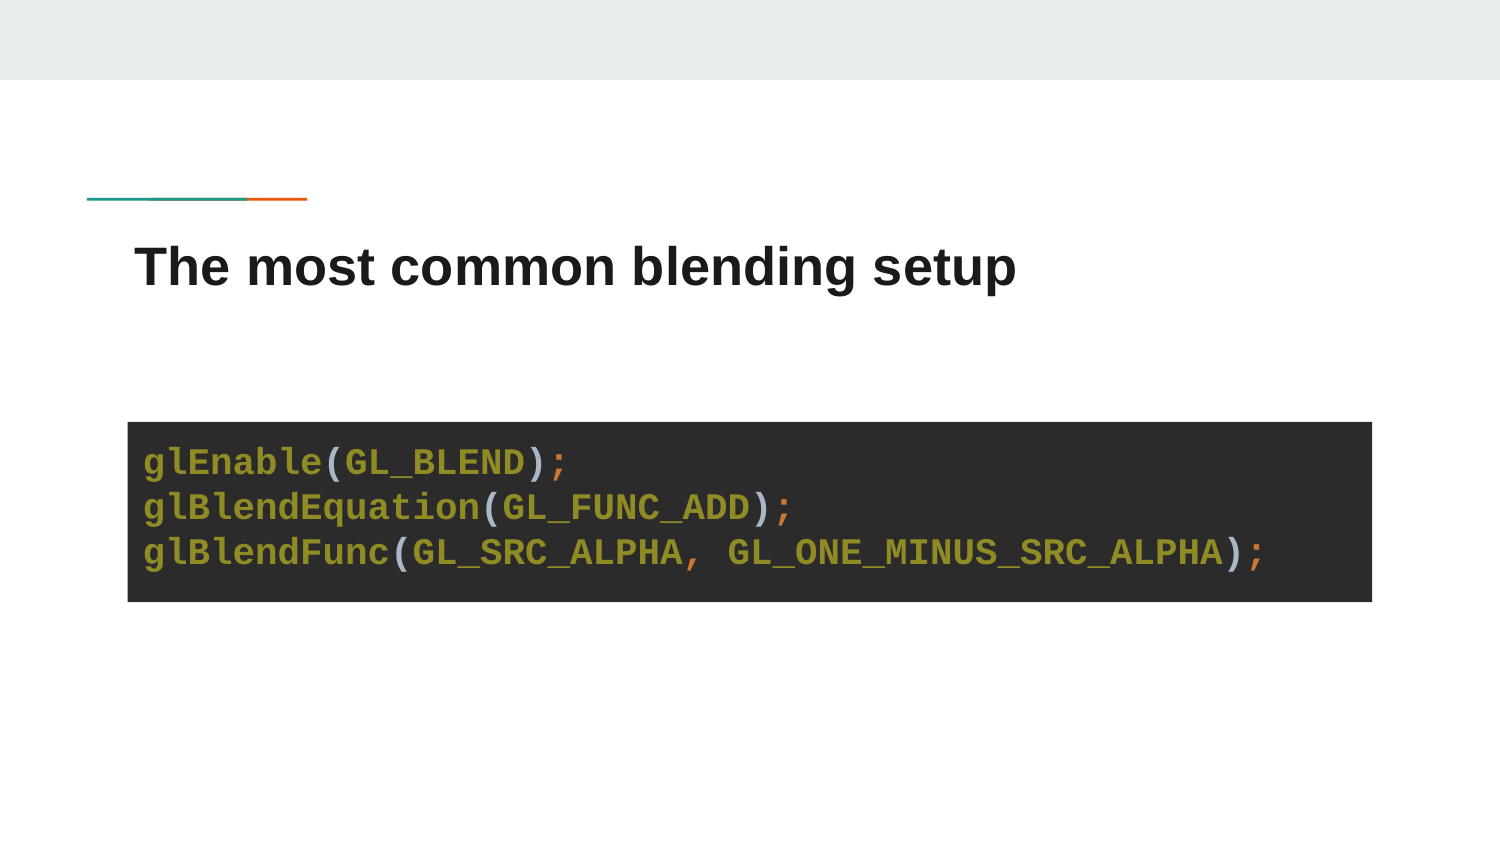

# The most common blending setup
glEnable(GL_BLEND);
glBlendEquation(GL_FUNC_ADD);
glBlendFunc(GL_SRC_ALPHA, GL_ONE_MINUS_SRC_ALPHA);